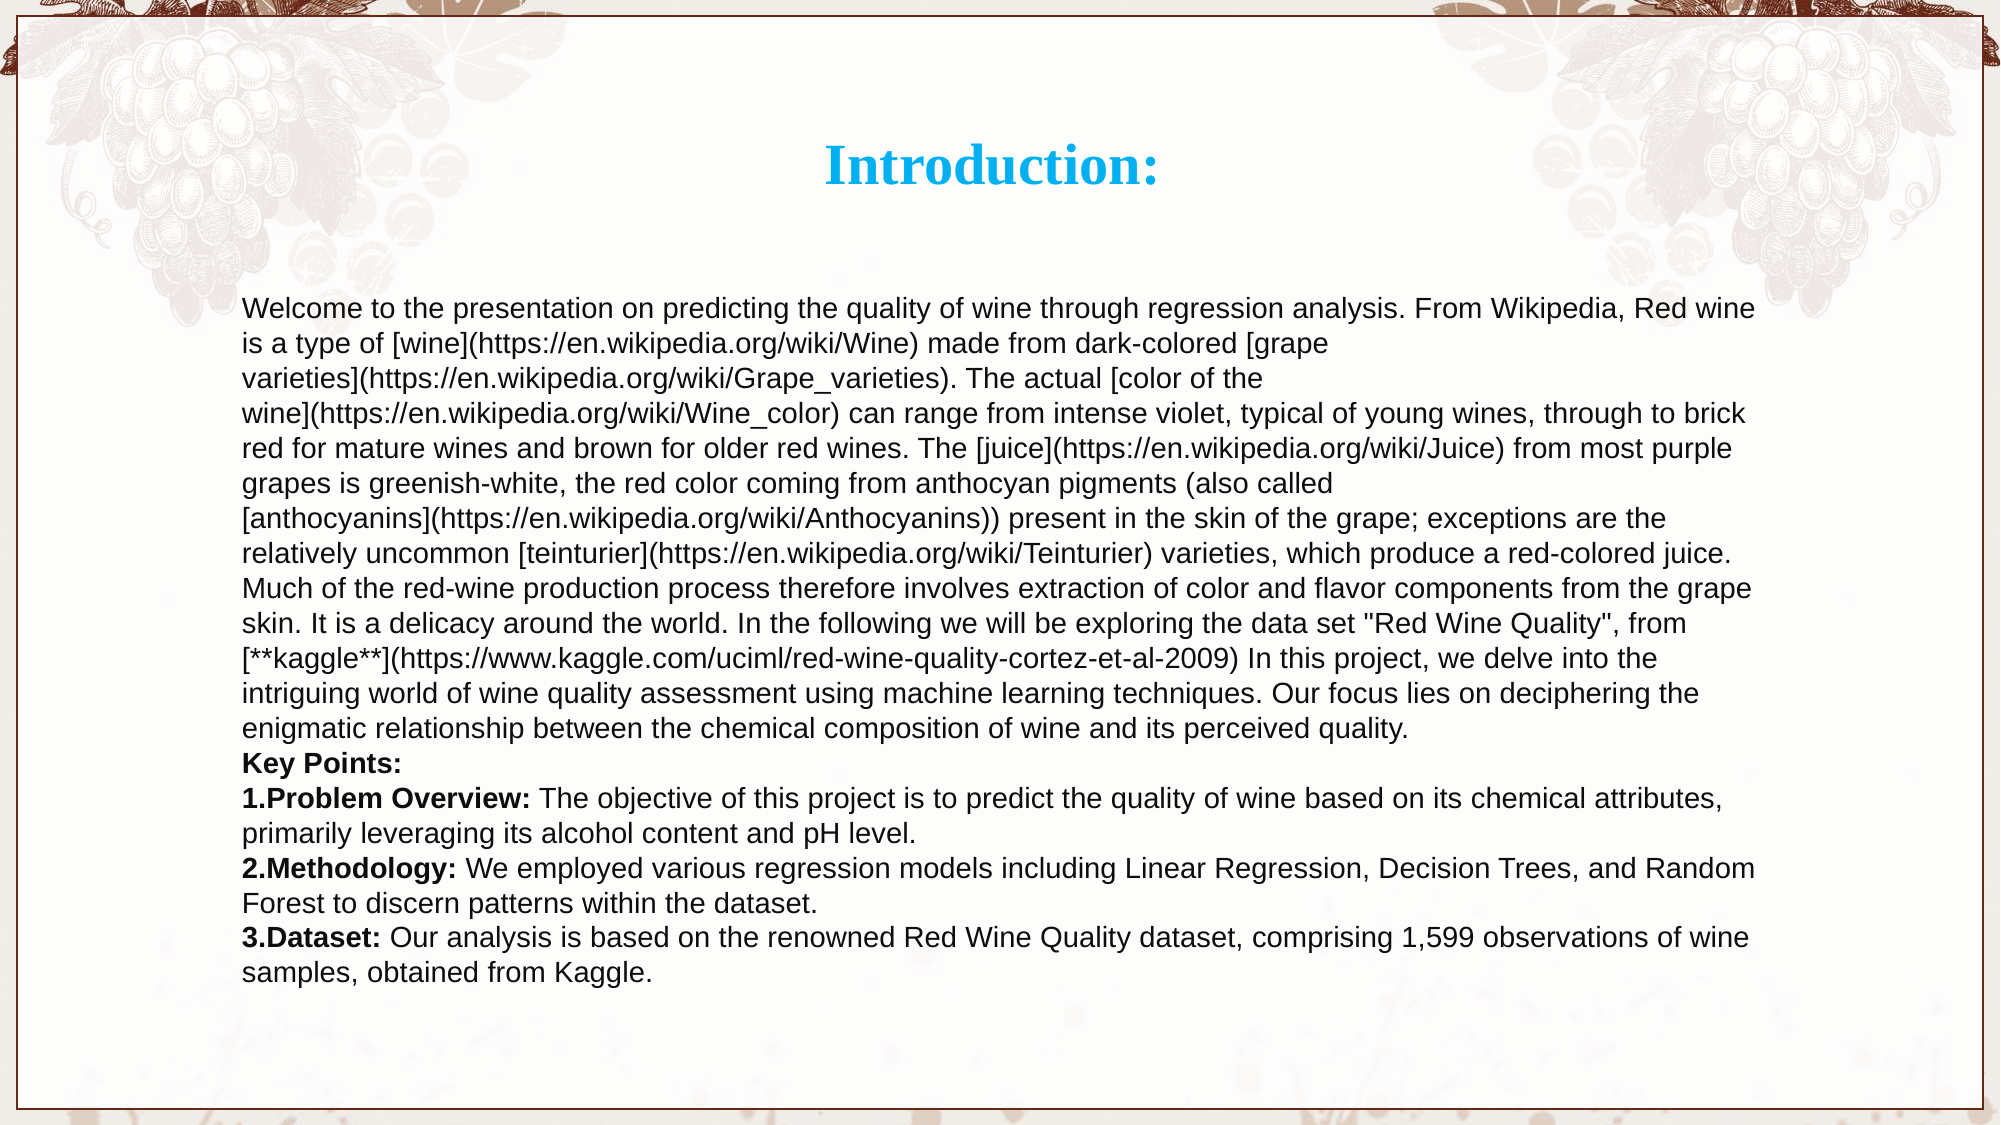

Introduction:
Welcome to the presentation on predicting the quality of wine through regression analysis. From Wikipedia, Red wine is a type of [wine](https://en.wikipedia.org/wiki/Wine) made from dark-colored [grape varieties](https://en.wikipedia.org/wiki/Grape_varieties). The actual [color of the wine](https://en.wikipedia.org/wiki/Wine_color) can range from intense violet, typical of young wines, through to brick red for mature wines and brown for older red wines. The [juice](https://en.wikipedia.org/wiki/Juice) from most purple grapes is greenish-white, the red color coming from anthocyan pigments (also called [anthocyanins](https://en.wikipedia.org/wiki/Anthocyanins)) present in the skin of the grape; exceptions are the relatively uncommon [teinturier](https://en.wikipedia.org/wiki/Teinturier) varieties, which produce a red-colored juice. Much of the red-wine production process therefore involves extraction of color and flavor components from the grape skin. It is a delicacy around the world. In the following we will be exploring the data set "Red Wine Quality", from [**kaggle**](https://www.kaggle.com/uciml/red-wine-quality-cortez-et-al-2009) In this project, we delve into the intriguing world of wine quality assessment using machine learning techniques. Our focus lies on deciphering the enigmatic relationship between the chemical composition of wine and its perceived quality.
Key Points:
Problem Overview: The objective of this project is to predict the quality of wine based on its chemical attributes, primarily leveraging its alcohol content and pH level.
Methodology: We employed various regression models including Linear Regression, Decision Trees, and Random Forest to discern patterns within the dataset.
Dataset: Our analysis is based on the renowned Red Wine Quality dataset, comprising 1,599 observations of wine samples, obtained from Kaggle.